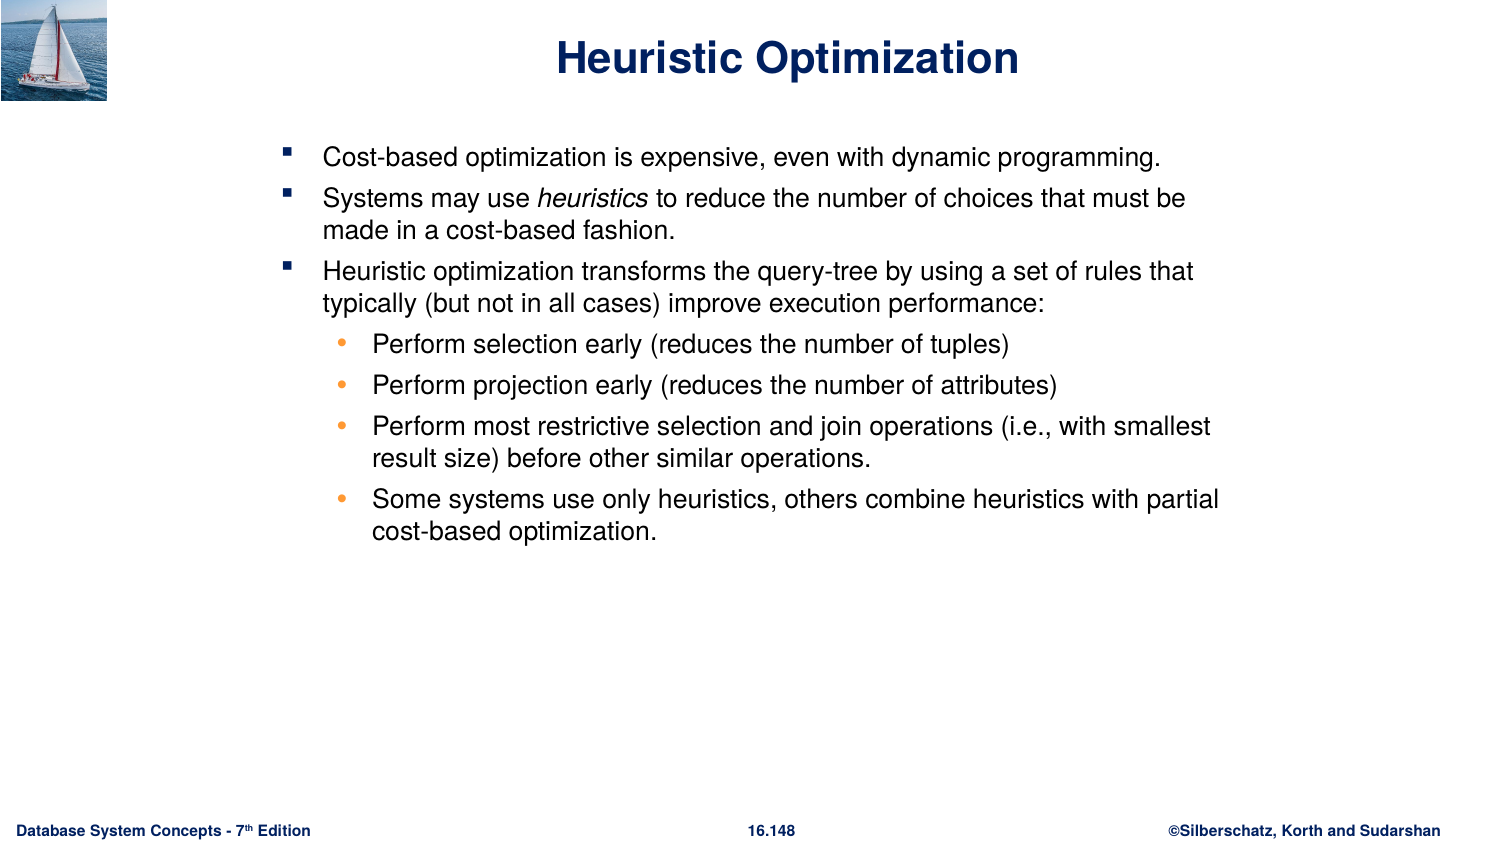

# Heuristic Optimization
Cost-based optimization is expensive, even with dynamic programming.
Systems may use heuristics to reduce the number of choices that must be made in a cost-based fashion.
Heuristic optimization transforms the query-tree by using a set of rules that typically (but not in all cases) improve execution performance:
Perform selection early (reduces the number of tuples)
Perform projection early (reduces the number of attributes)
Perform most restrictive selection and join operations (i.e., with smallest result size) before other similar operations.
Some systems use only heuristics, others combine heuristics with partial cost-based optimization.